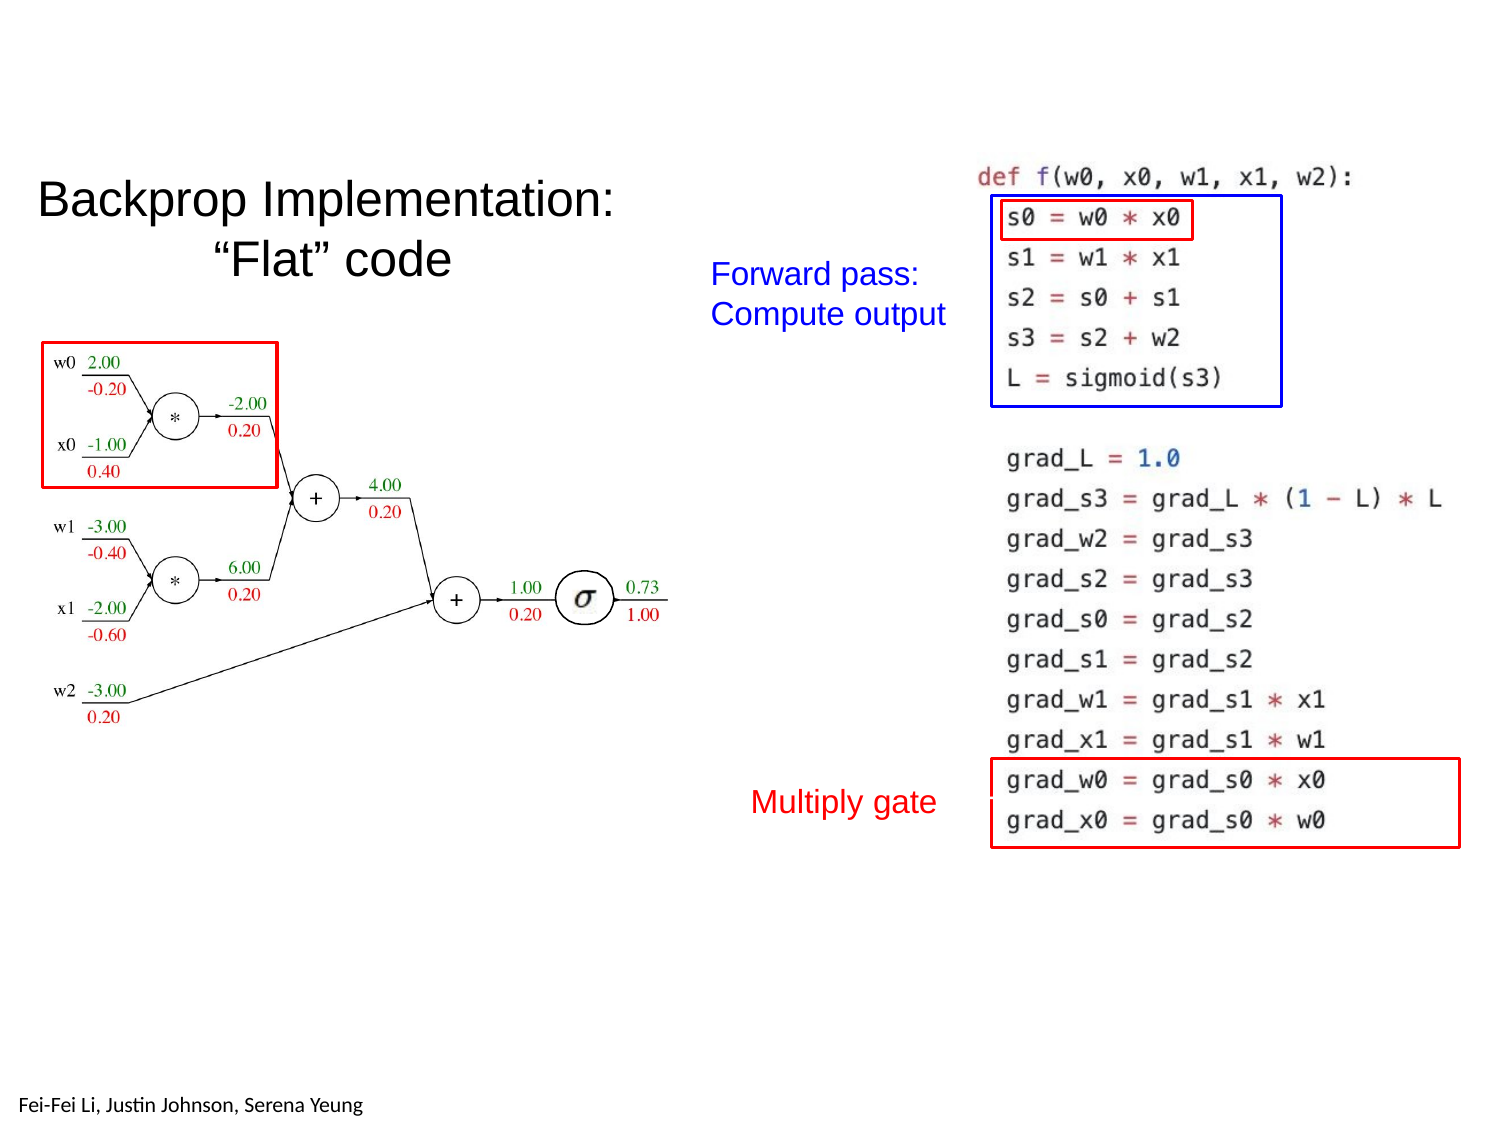

# Backprop Implementation:  “Flat” code
Forward pass:  Compute output

Fei-Fei Li & Justin Johnson & Serena Yeung
Lecture 4 - 138
Multiply gate
Fei-Fei Li, Justin Johnson, Serena Yeung